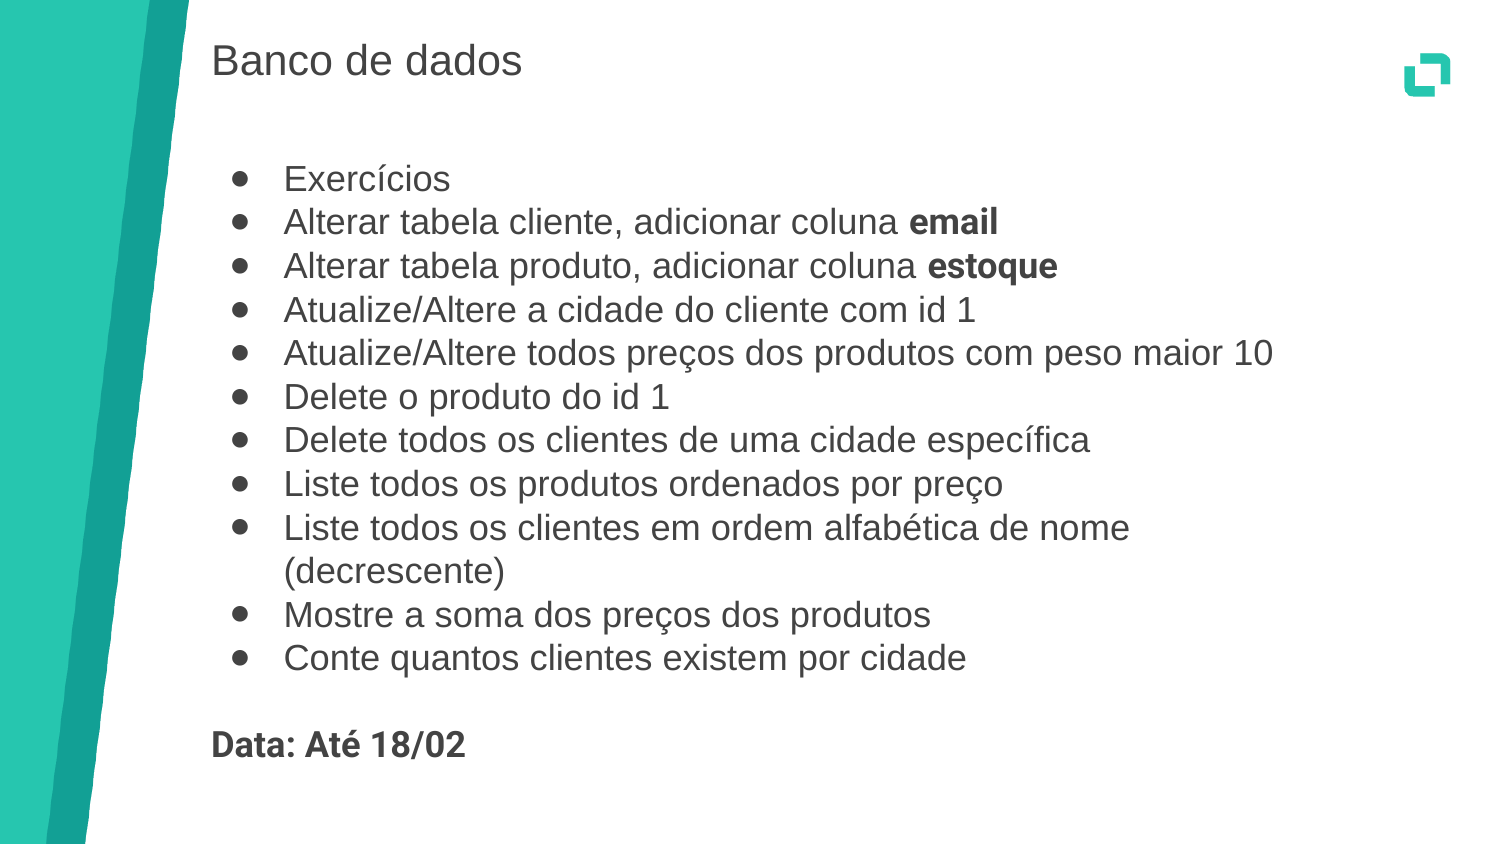

# Banco de dados
Exercícios
Alterar tabela cliente, adicionar coluna email
Alterar tabela produto, adicionar coluna estoque
Atualize/Altere a cidade do cliente com id 1
Atualize/Altere todos preços dos produtos com peso maior 10
Delete o produto do id 1
Delete todos os clientes de uma cidade específica
Liste todos os produtos ordenados por preço
Liste todos os clientes em ordem alfabética de nome (decrescente)
Mostre a soma dos preços dos produtos
Conte quantos clientes existem por cidade

Data: Até 18/02